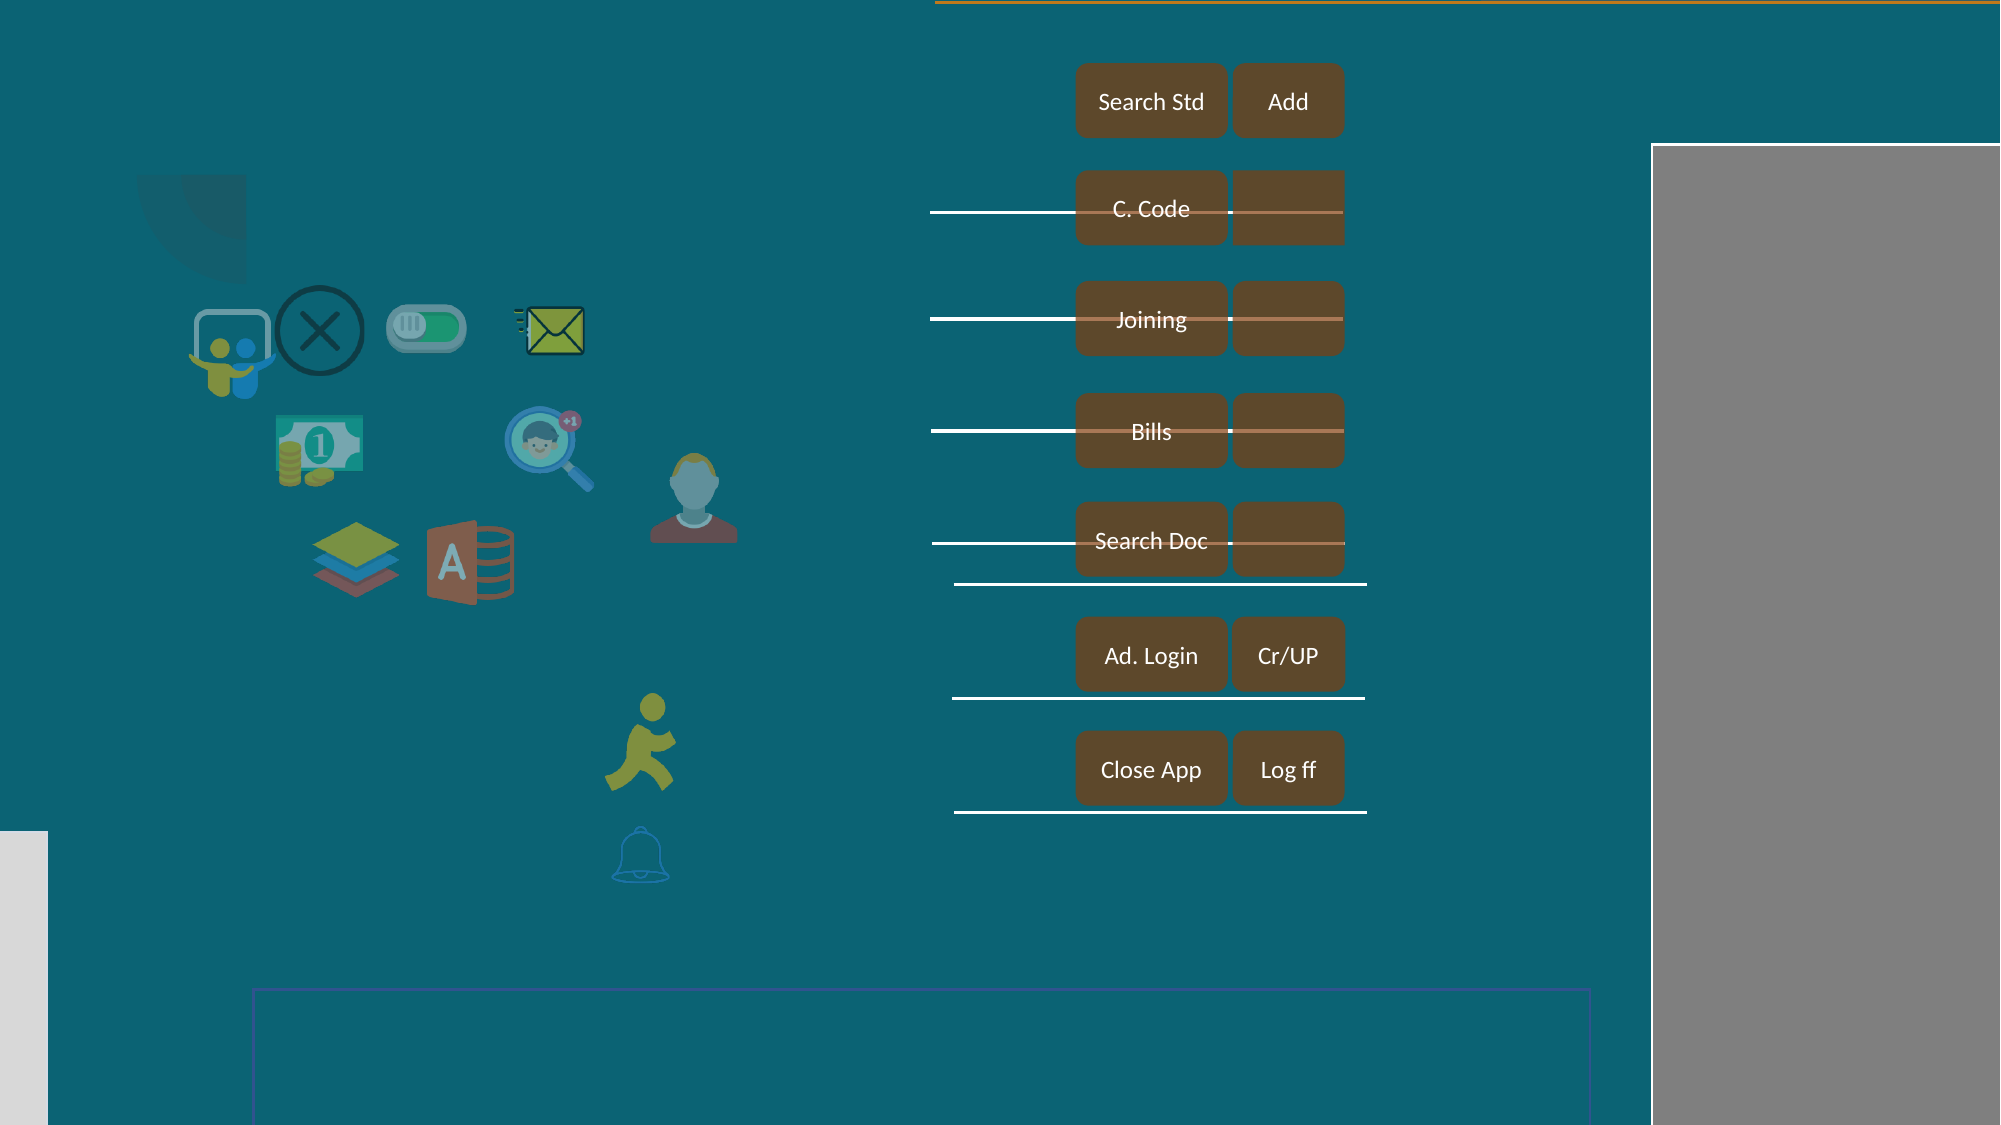

Password Login MS BCOM BAFM BAFE Faculty C.Code Orders Joining Bills Attendance Notifications Dispatch
Search Std
Add
#

C. Code

Joining

Bills

Search Doc

Ad. Login
Cr/UP

Close App
Log ff